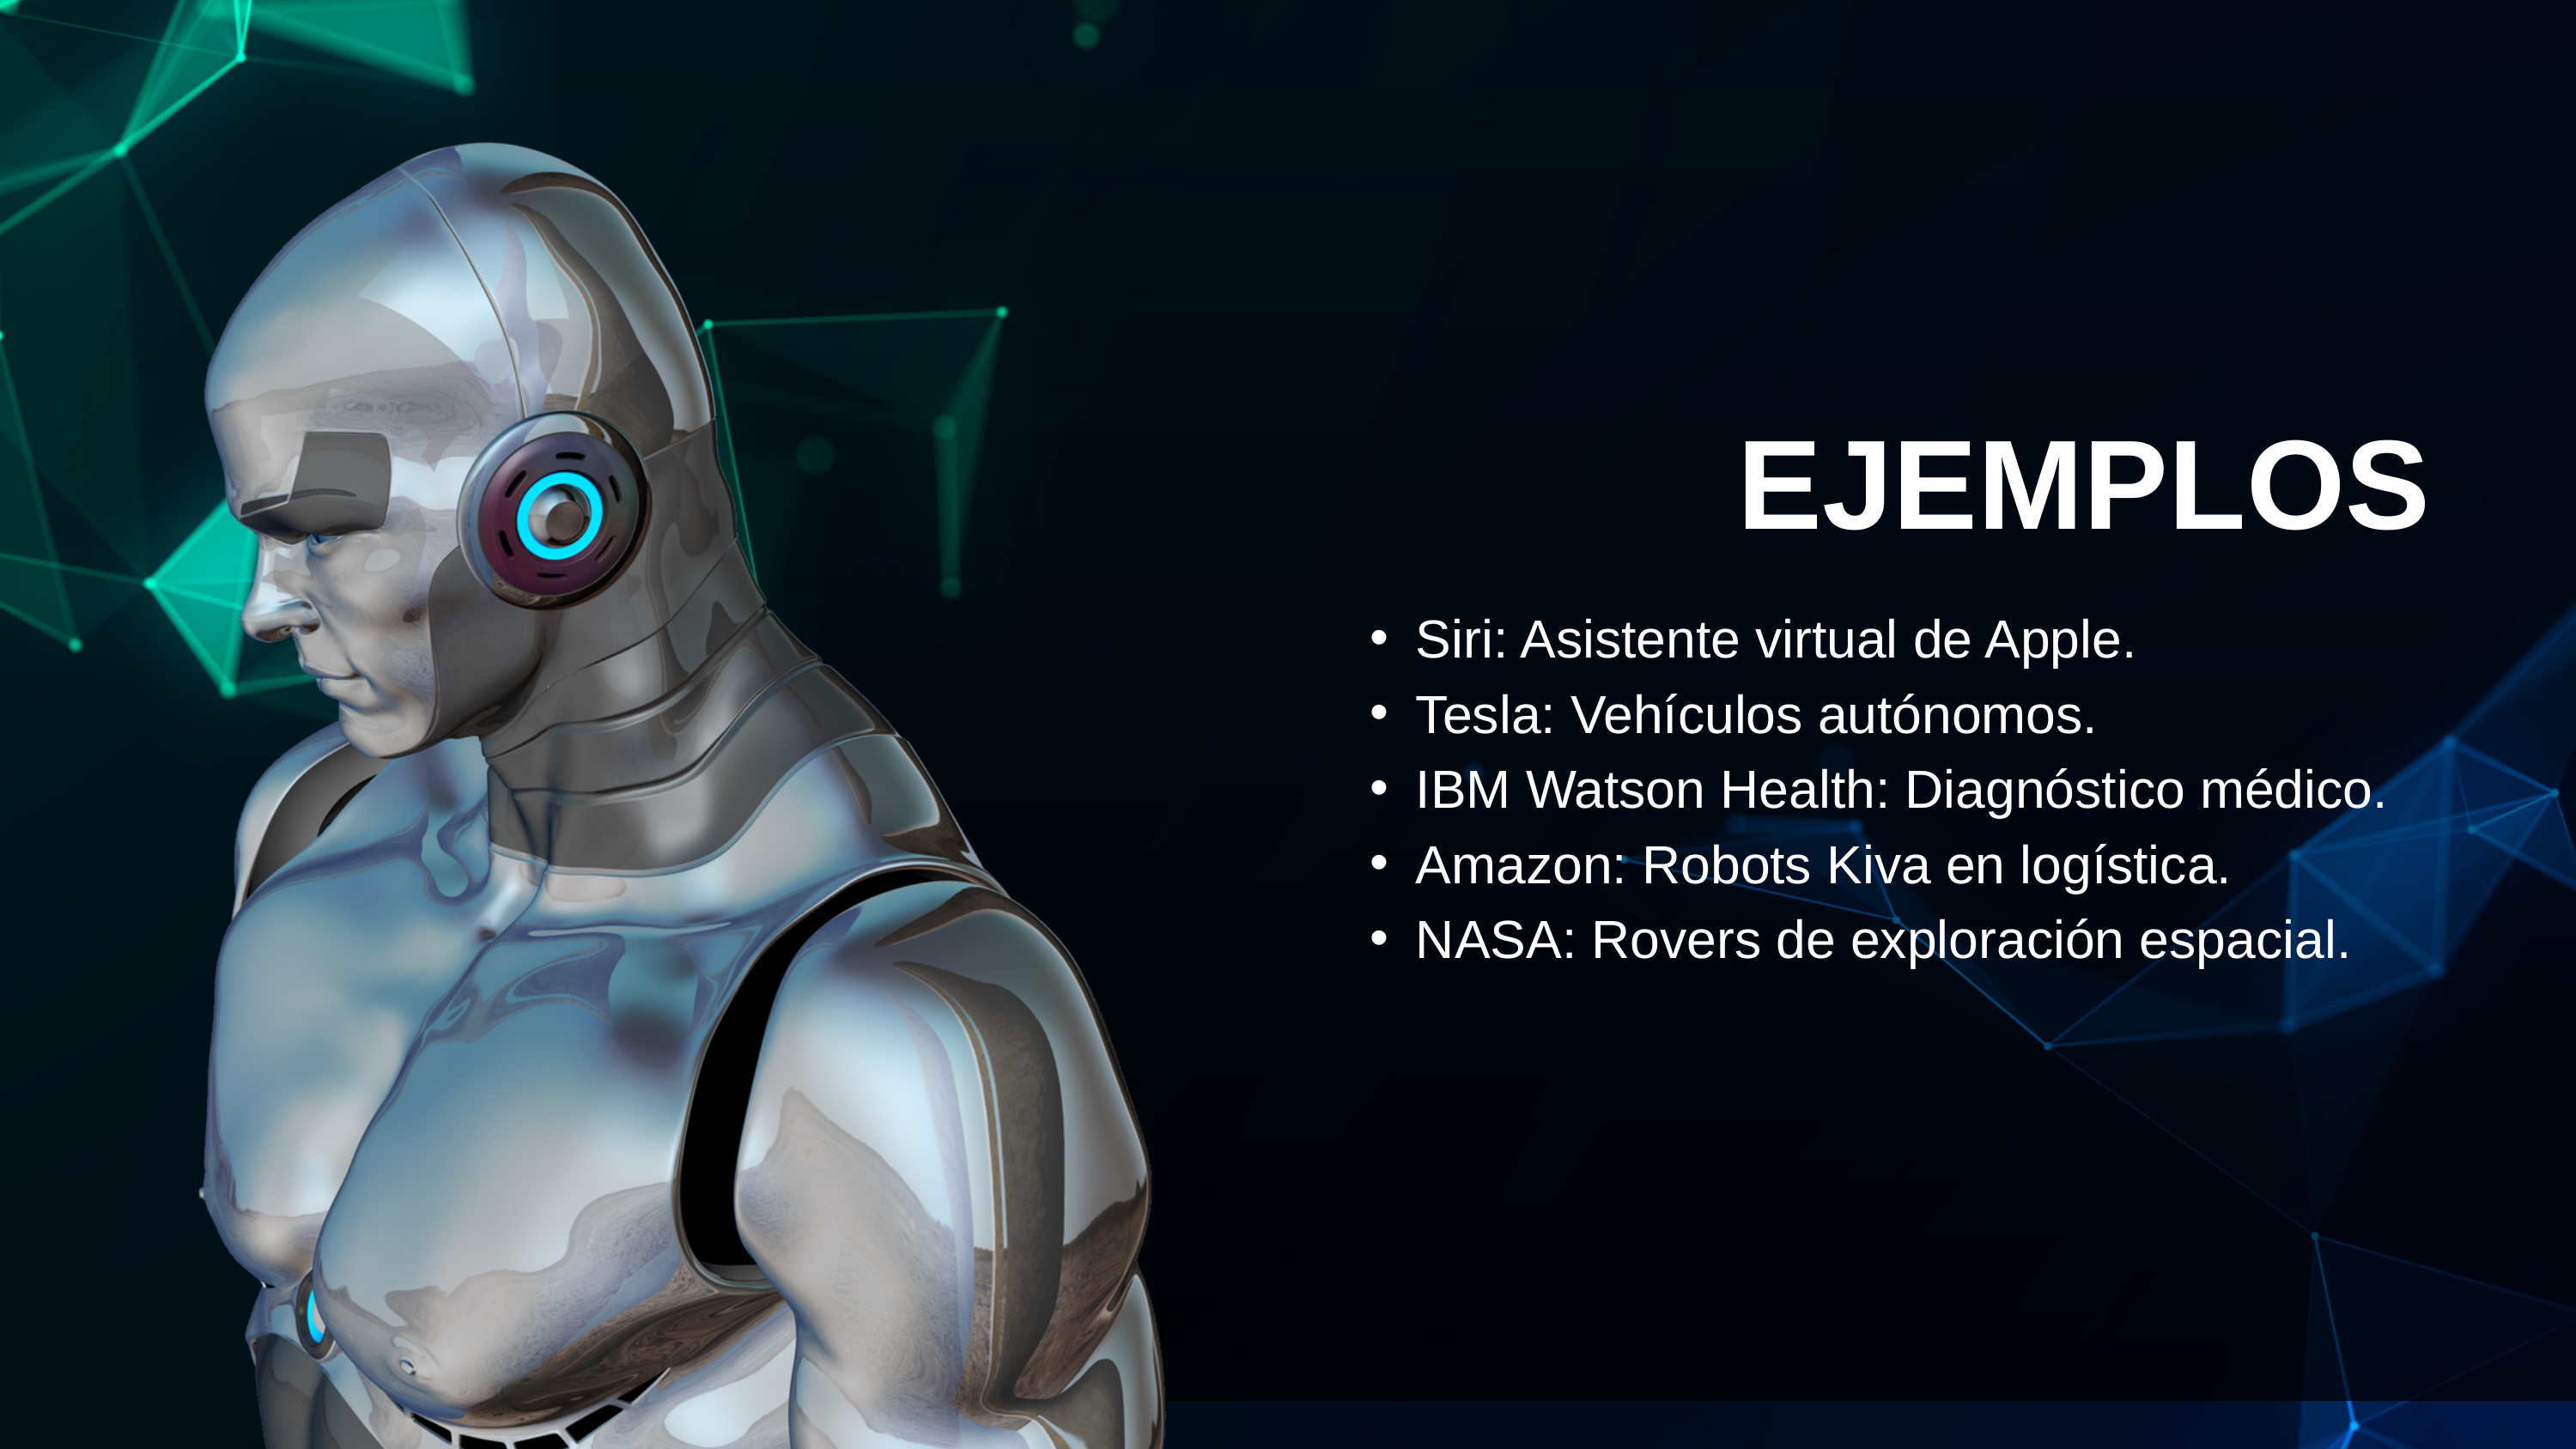

EJEMPLOS
Siri: Asistente virtual de Apple.
Tesla: Vehículos autónomos.
IBM Watson Health: Diagnóstico médico.
Amazon: Robots Kiva en logística.
NASA: Rovers de exploración espacial.